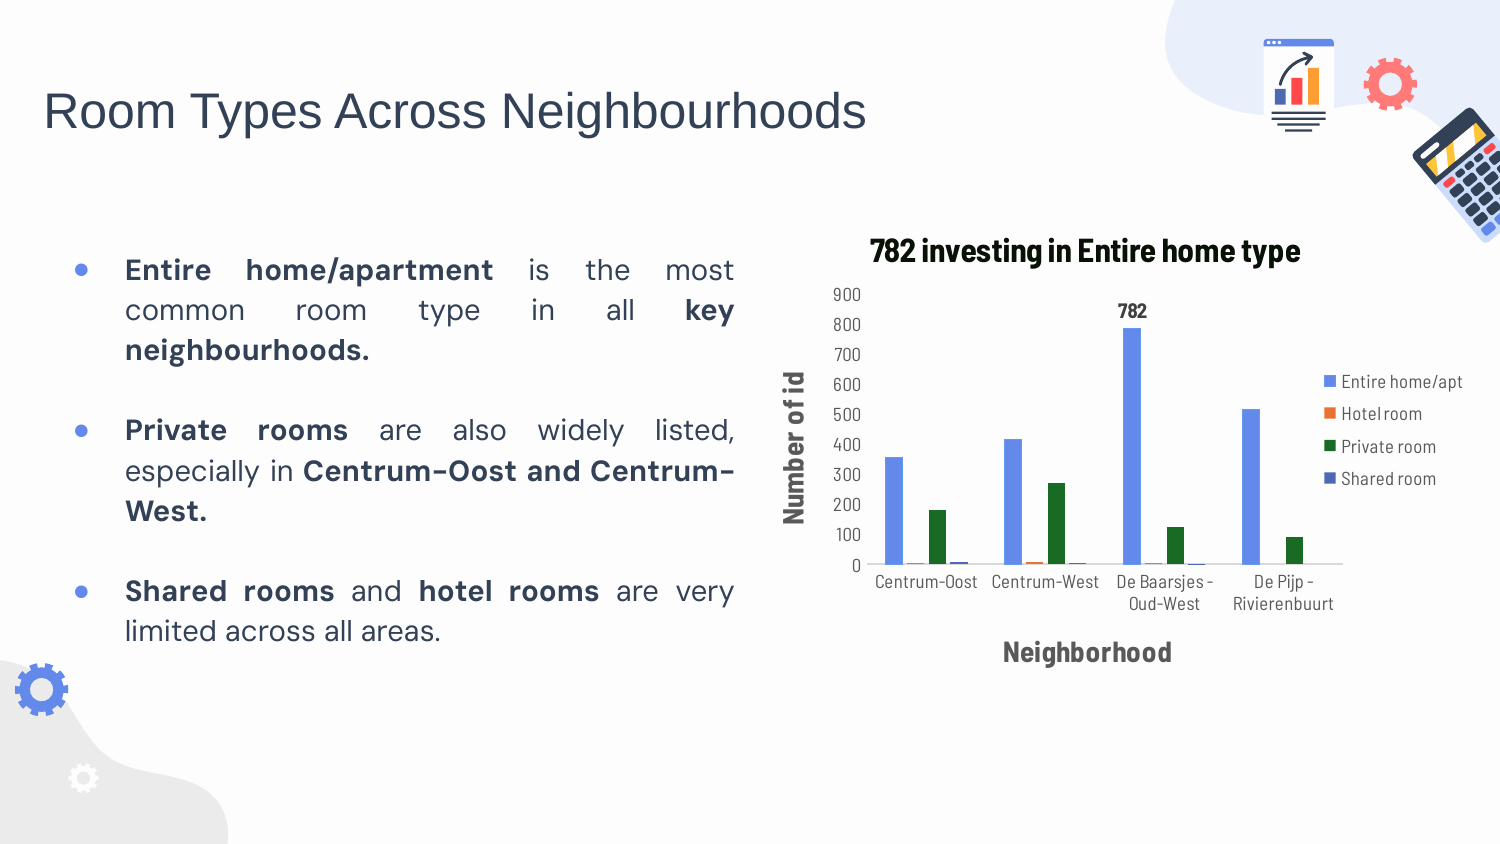

# Room Types Across Neighbourhoods

### Chart: 782 investing in Entire home type

| Category | Entire home/apt | Hotel room | Private room | Shared room |
|---|---|---|---|---|
| Centrum-Oost | 353.0 | 2.0 | 179.0 | 8.0 |
| Centrum-West | 413.0 | 7.0 | 269.0 | 2.0 |
| De Baarsjes - Oud-West | 782.0 | 3.0 | 124.0 | 1.0 |
| De Pijp - Rivierenbuurt | 513.0 | None | 91.0 | None |
Entire home/apartment is the most common room type in all key neighbourhoods.

Private rooms are also widely listed, especially in Centrum-Oost and Centrum-West.

Shared rooms and hotel rooms are very limited across all areas.